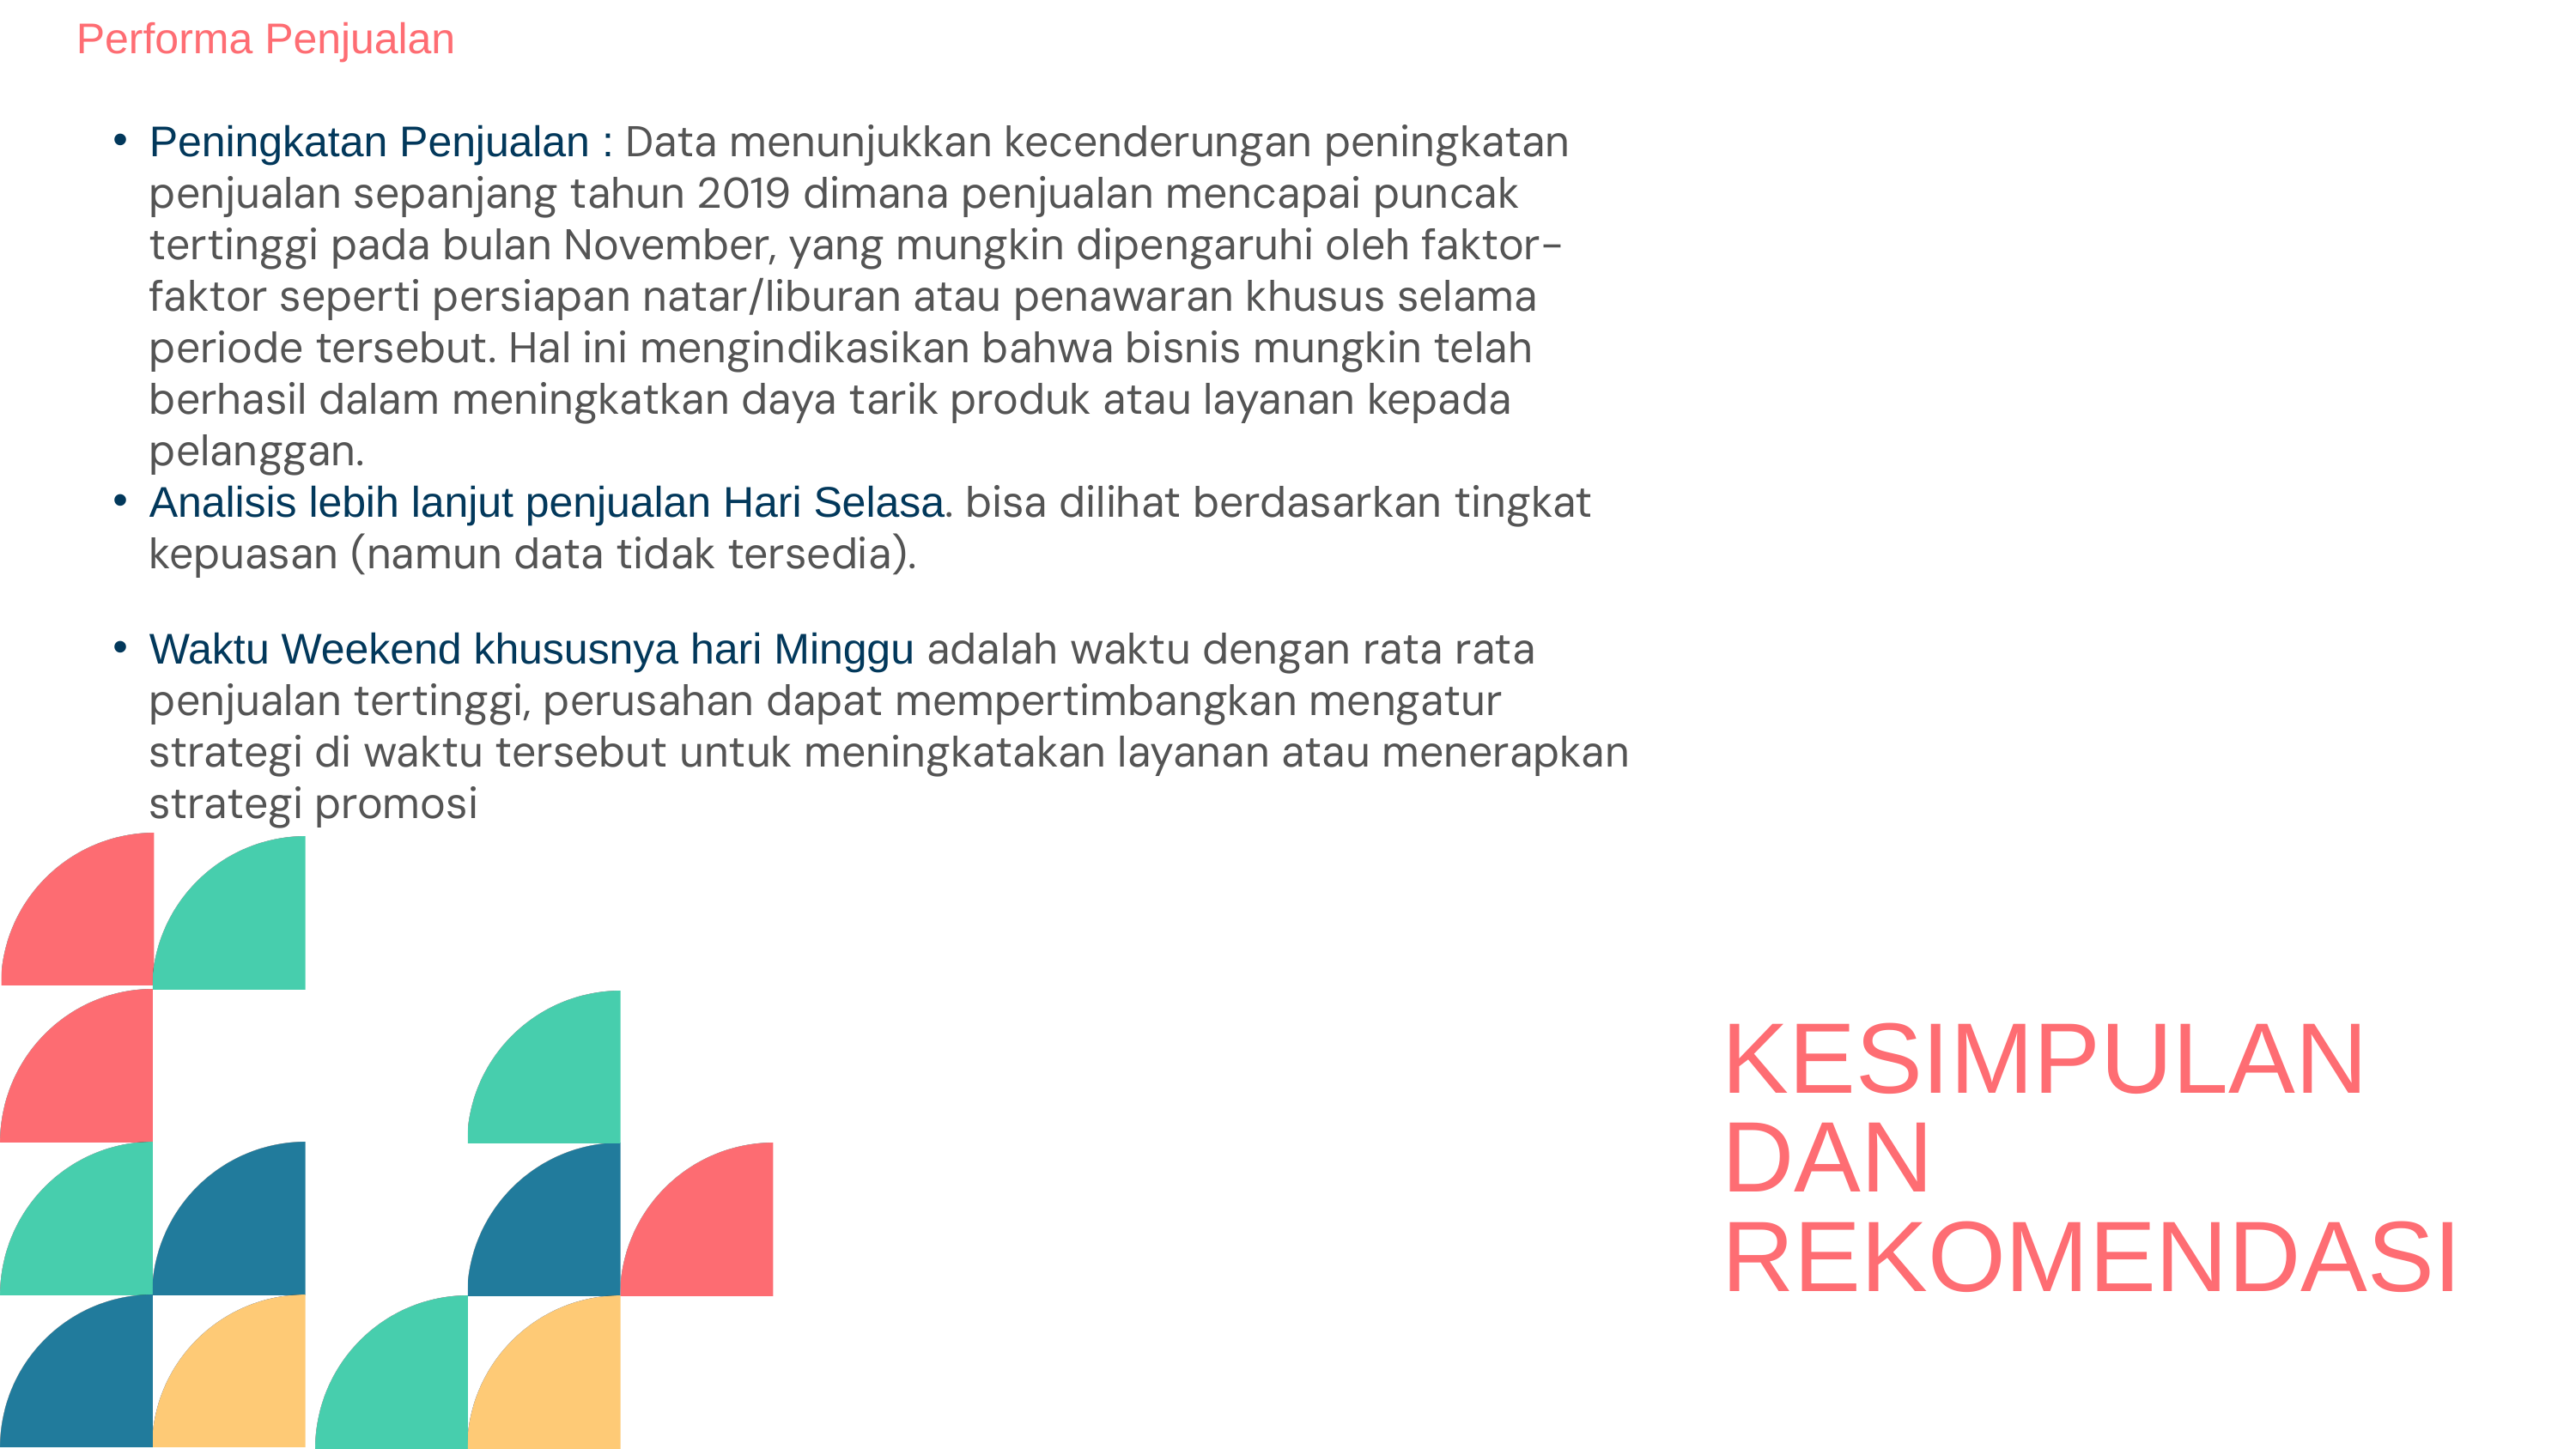

Performa Penjualan

Peningkatan Penjualan : Data menunjukkan kecenderungan peningkatan penjualan sepanjang tahun 2019 dimana penjualan mencapai puncak tertinggi pada bulan November, yang mungkin dipengaruhi oleh faktor-faktor seperti persiapan natar/liburan atau penawaran khusus selama periode tersebut. Hal ini mengindikasikan bahwa bisnis mungkin telah berhasil dalam meningkatkan daya tarik produk atau layanan kepada pelanggan.
Analisis lebih lanjut penjualan Hari Selasa. bisa dilihat berdasarkan tingkat kepuasan (namun data tidak tersedia).

Waktu Weekend khususnya hari Minggu adalah waktu dengan rata rata penjualan tertinggi, perusahan dapat mempertimbangkan mengatur strategi di waktu tersebut untuk meningkatakan layanan atau menerapkan strategi promosi

KESIMPULAN DAN REKOMENDASI